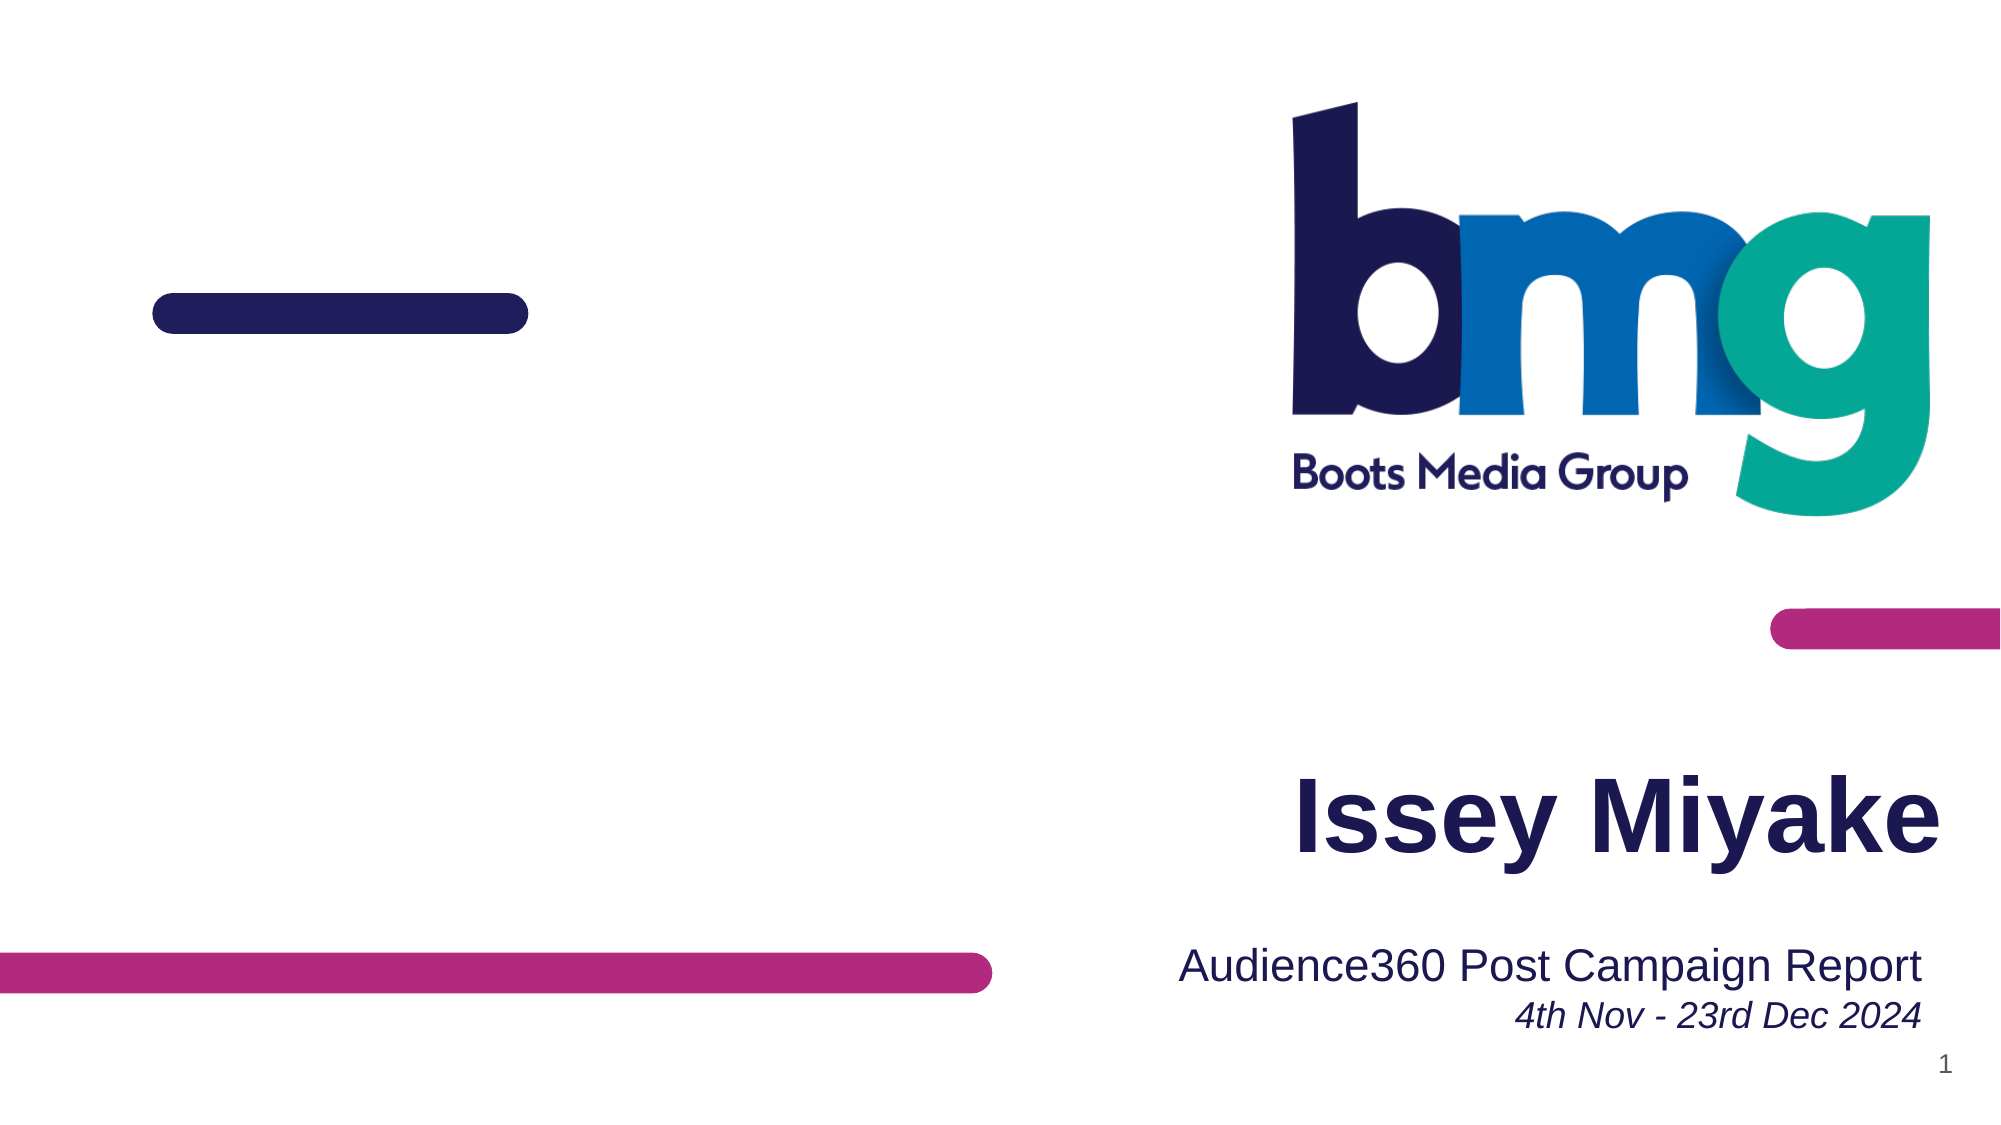

# Issey Miyake
Audience360 Post Campaign Report
4th Nov - 23rd Dec 2024
1